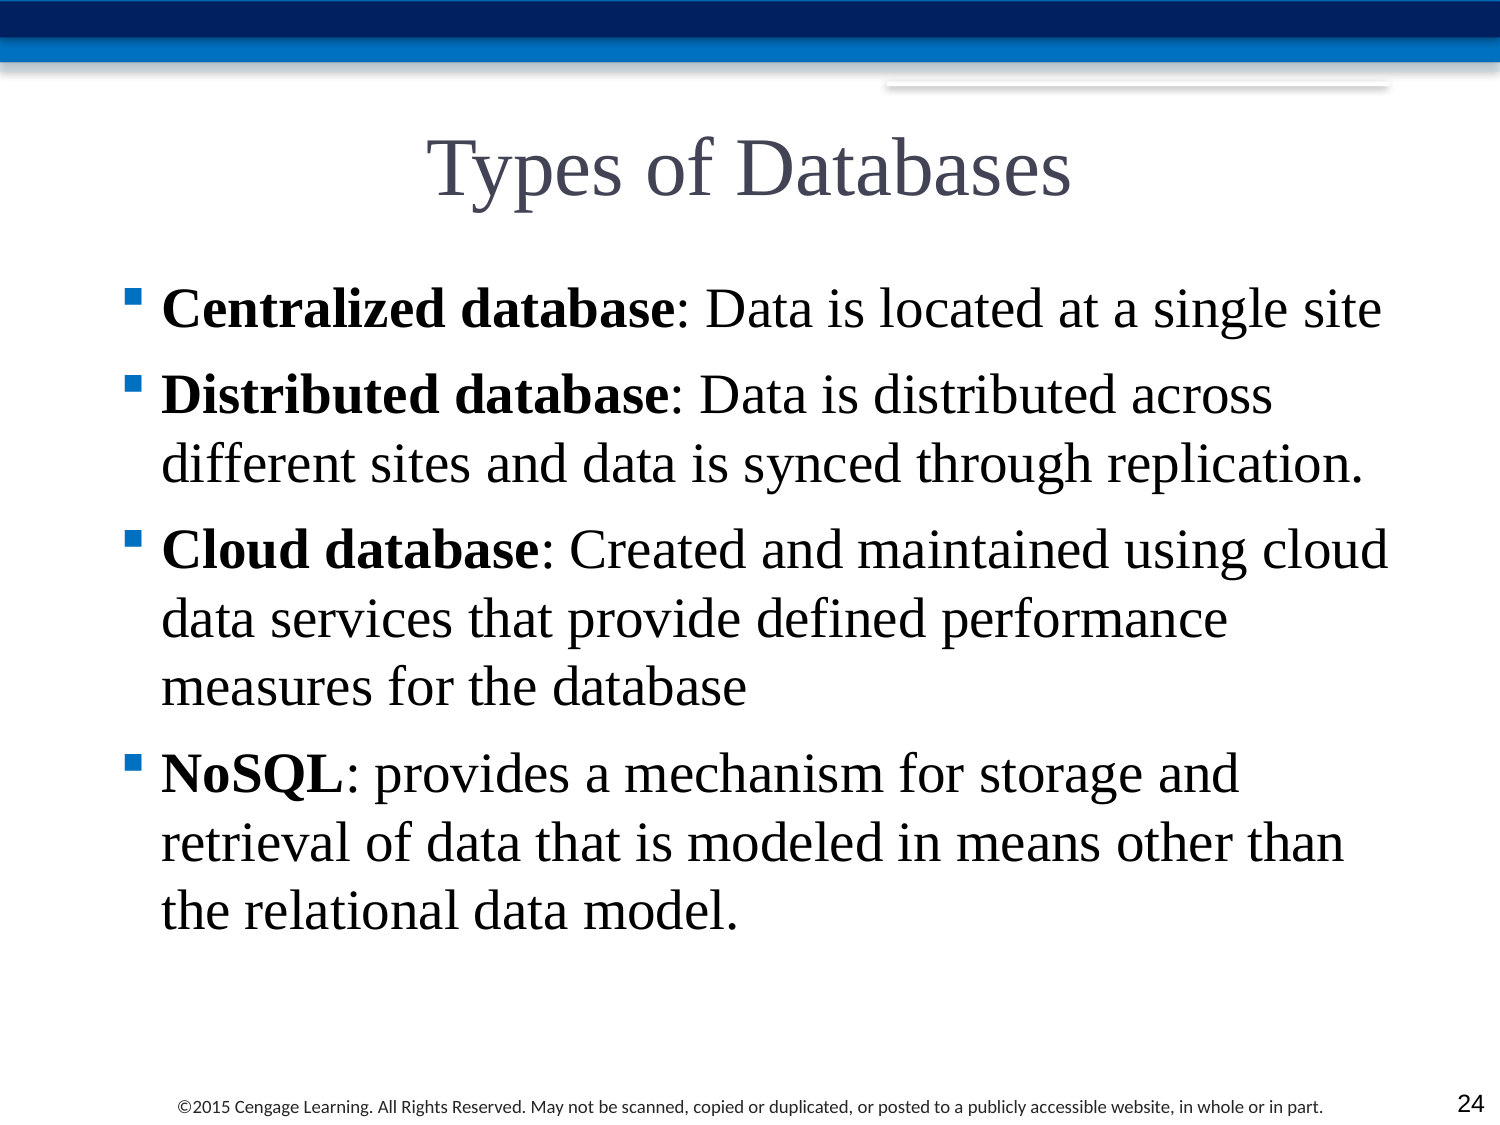

# Types of Databases
Centralized database: Data is located at a single site
Distributed database: Data is distributed across different sites and data is synced through replication.
Cloud database: Created and maintained using cloud data services that provide defined performance measures for the database
NoSQL: provides a mechanism for storage and retrieval of data that is modeled in means other than the relational data model.

24